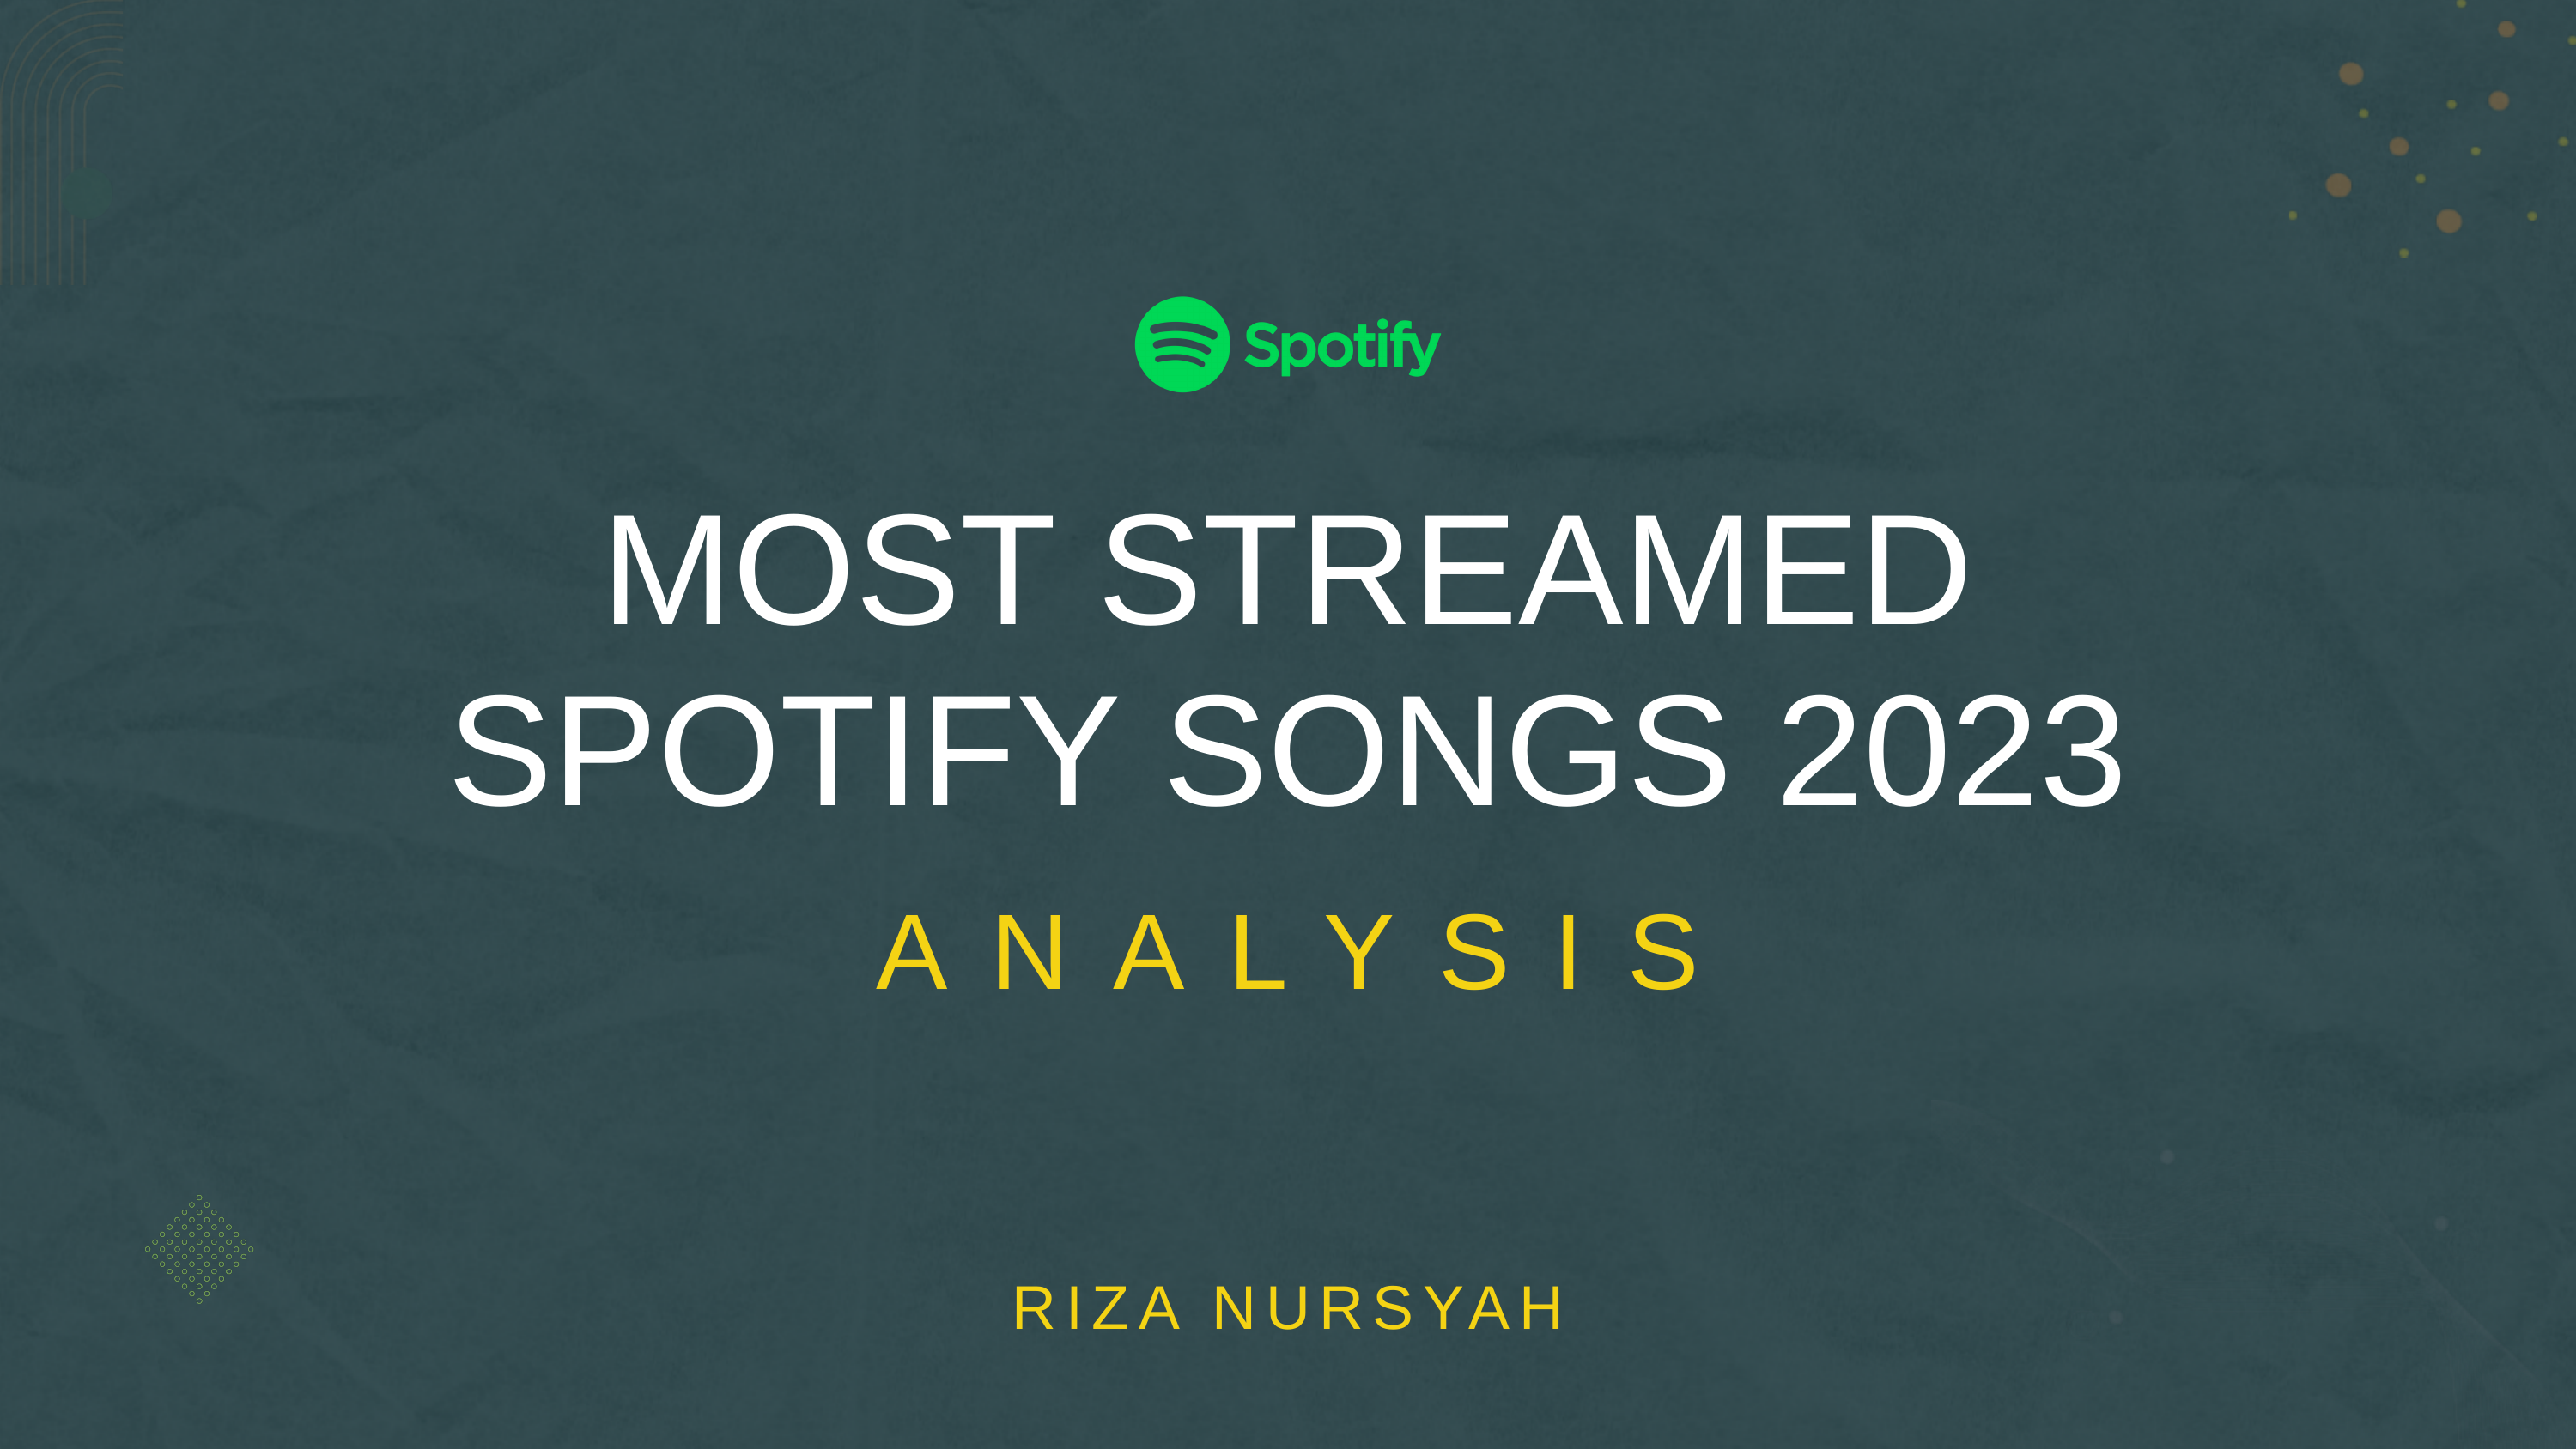

MOST STREAMED
SPOTIFY SONGS 2023
ANALYSIS

RIZA NURSYAH